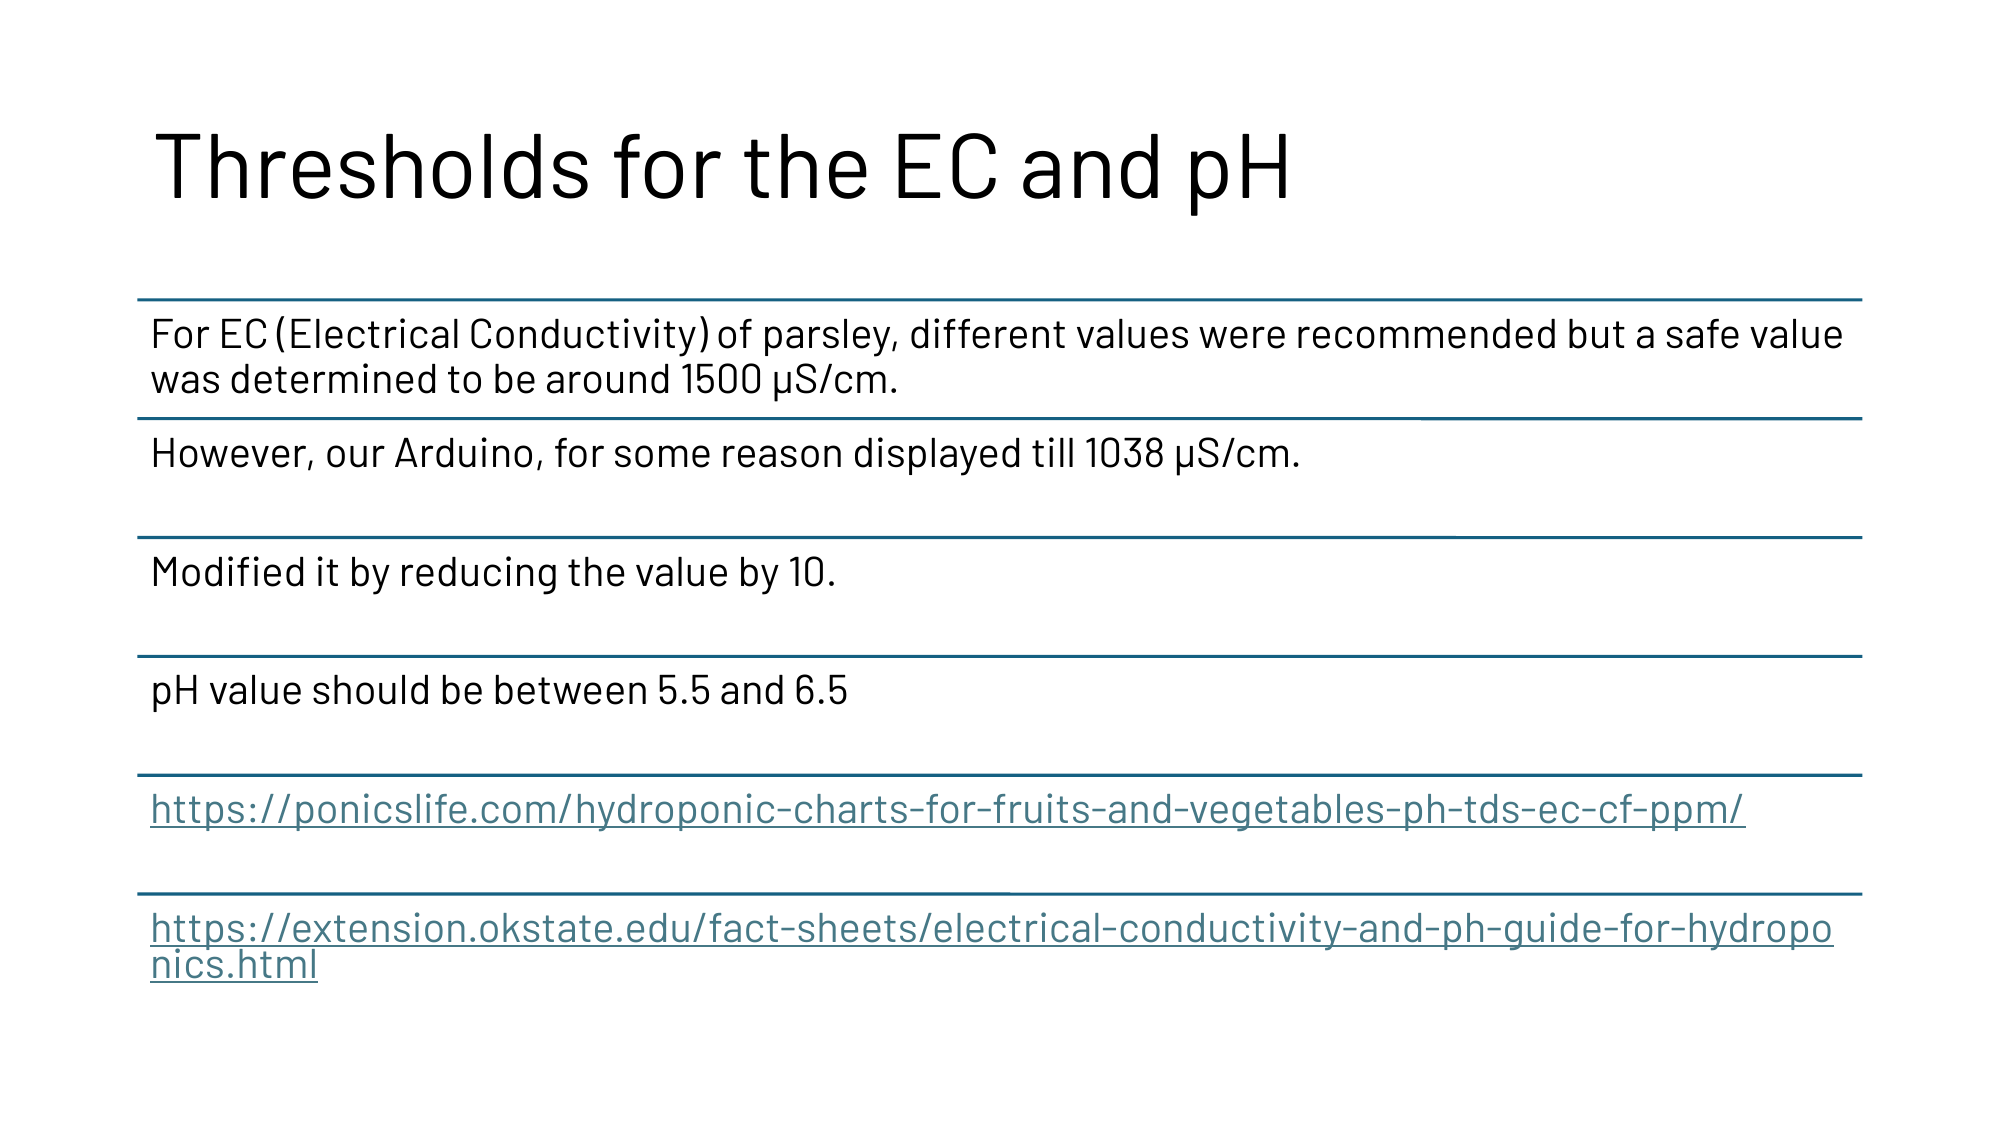

# Thresholds for the EC and pH
For EC (Electrical Conductivity) of parsley, different values were recommended but a safe value was determined to be around 1500 µS/cm.
However, our Arduino, for some reason displayed till 1038 µS/cm.
Modified it by reducing the value by 10.
pH value should be between 5.5 and 6.5
https://ponicslife.com/hydroponic-charts-for-fruits-and-vegetables-ph-tds-ec-cf-ppm/
https://extension.okstate.edu/fact-sheets/electrical-conductivity-and-ph-guide-for-hydroponics.html